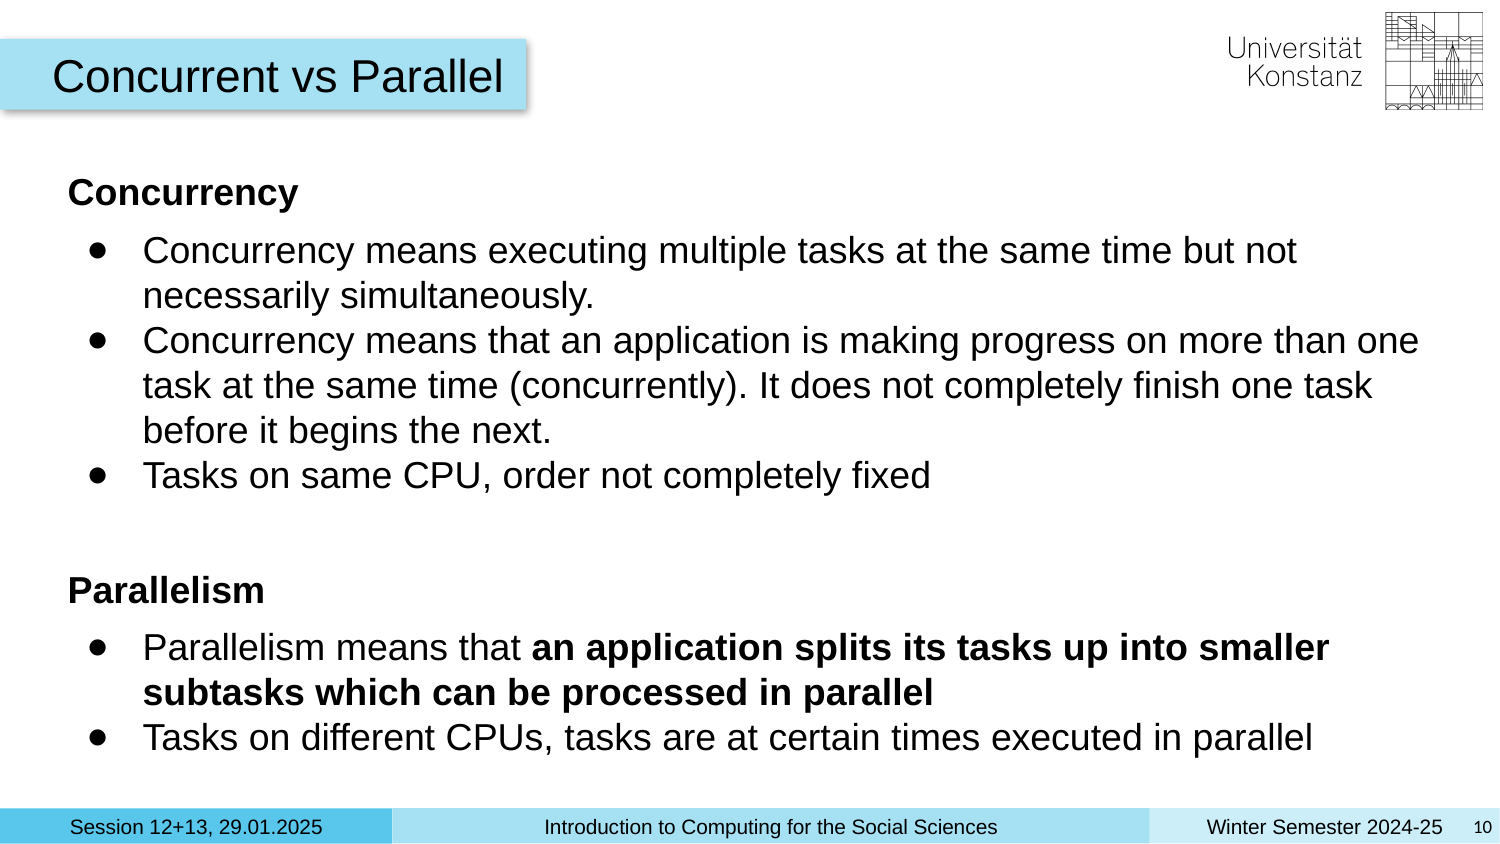

Concurrent vs Parallel
Concurrency
Concurrency means executing multiple tasks at the same time but not necessarily simultaneously.
Concurrency means that an application is making progress on more than one task at the same time (concurrently). It does not completely finish one task before it begins the next.
Tasks on same CPU, order not completely fixed

Parallelism
Parallelism means that an application splits its tasks up into smaller subtasks which can be processed in parallel
Tasks on different CPUs, tasks are at certain times executed in parallel